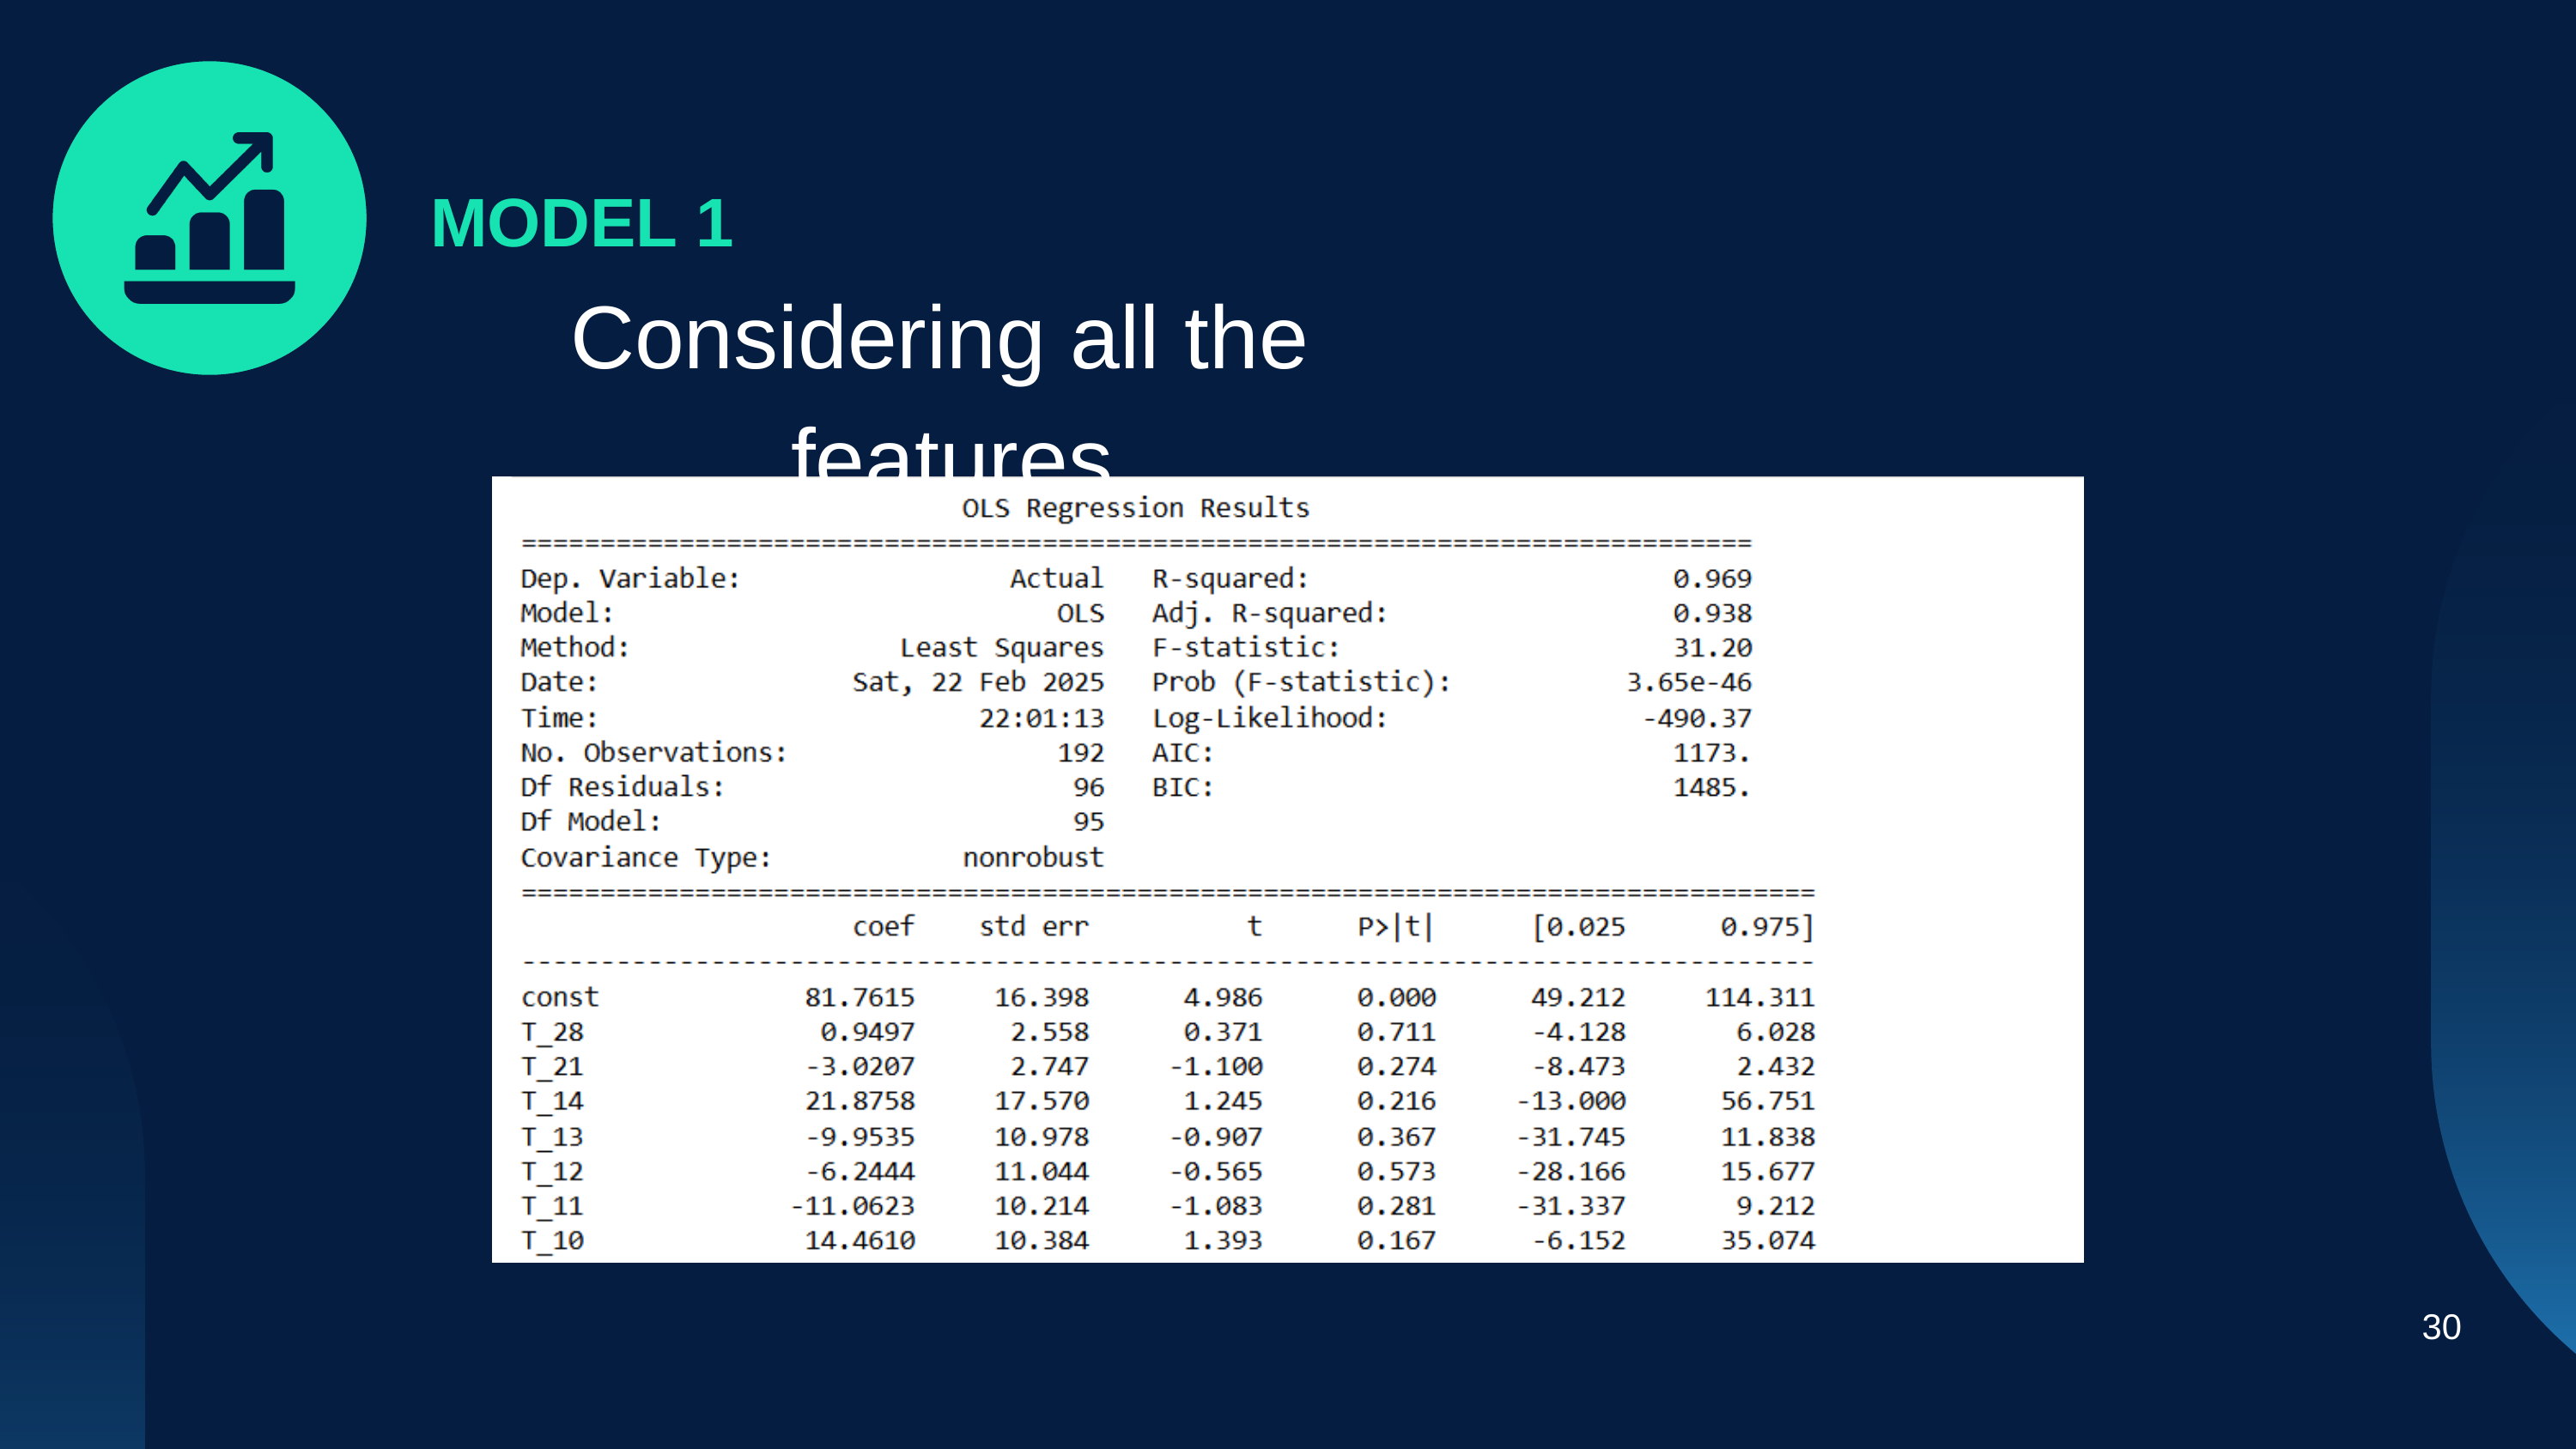

MODEL 1
Considering all the  features

30